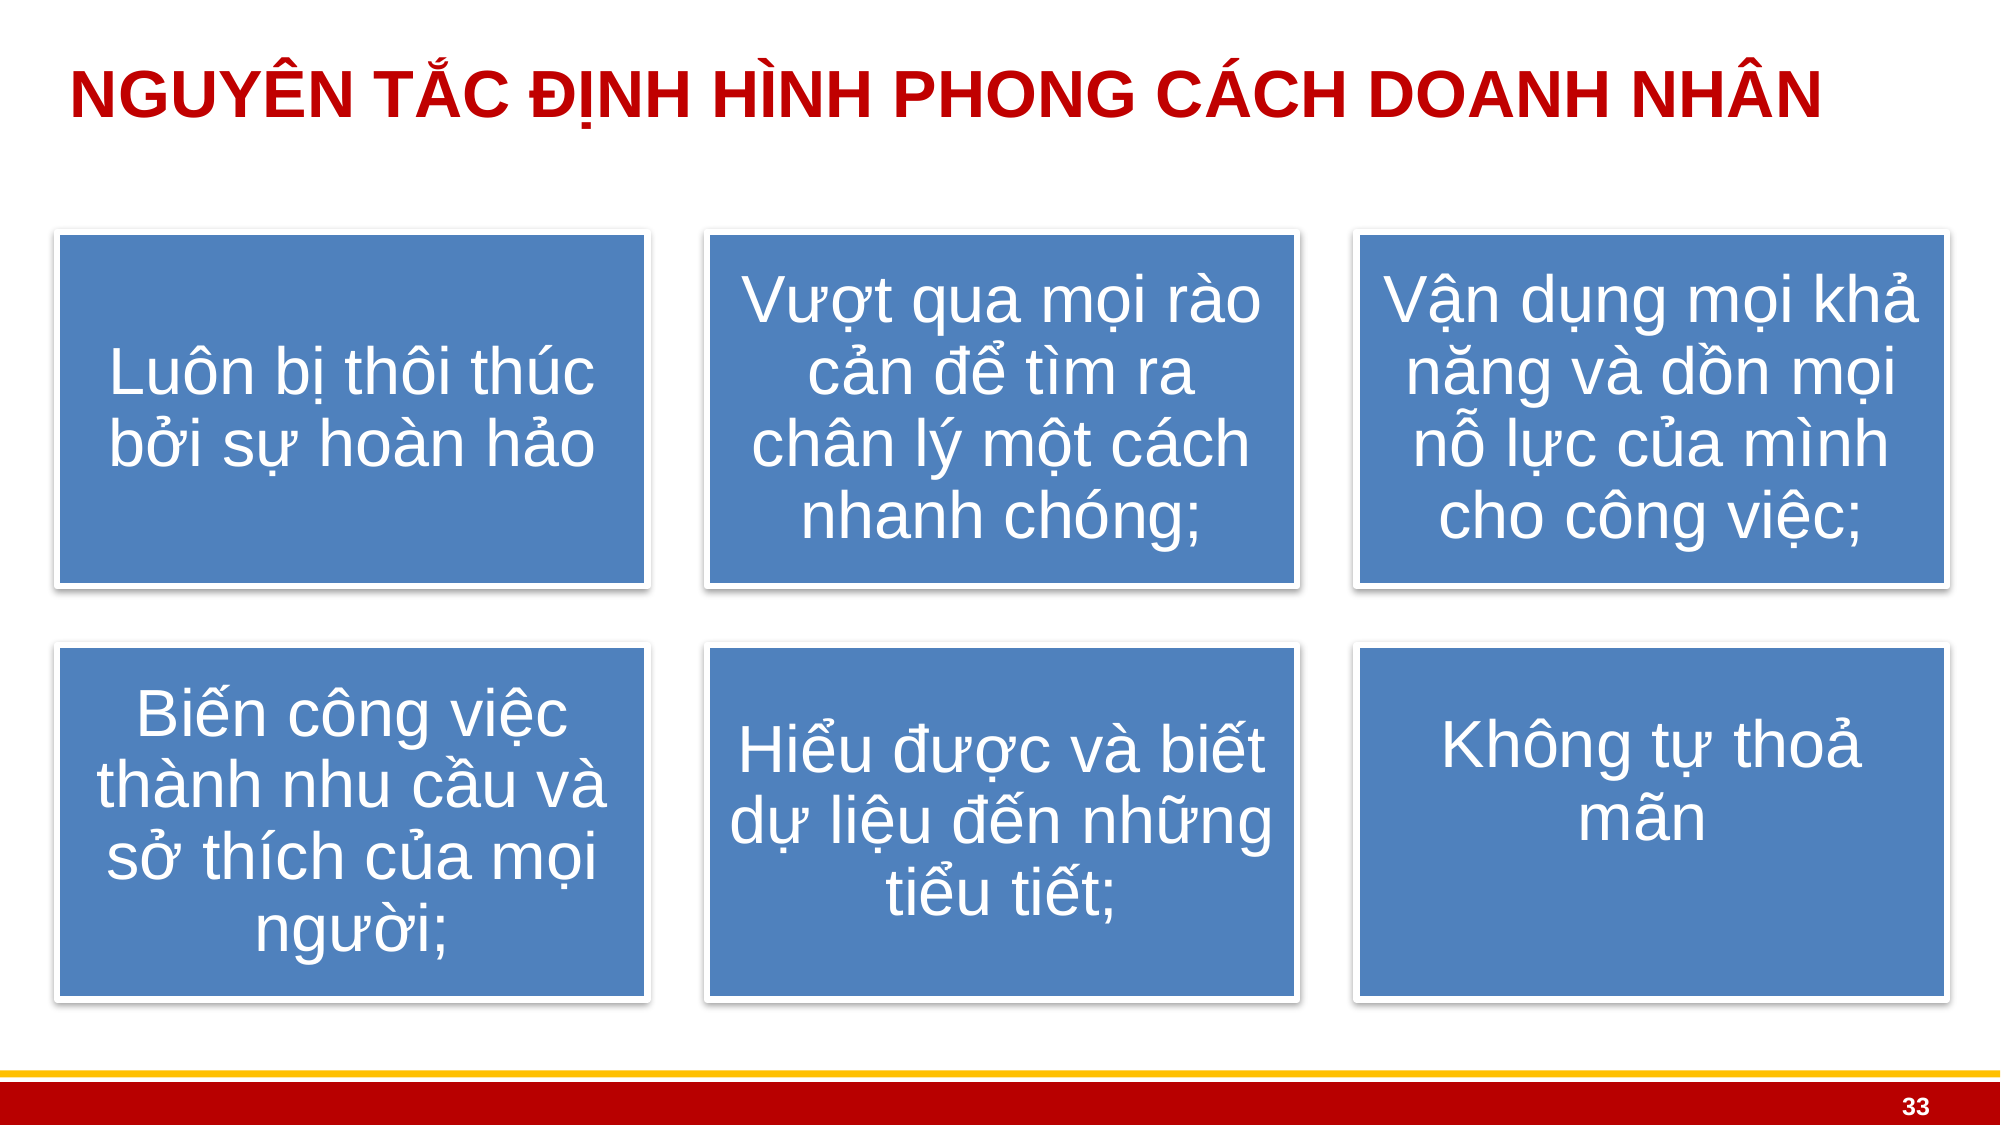

# NGUYÊN TẮC ĐỊNH HÌNH PHONG CÁCH DOANH NHÂN
Luôn bị thôi thúc bởi sự hoàn hảo
Vượt qua mọi rào cản để tìm ra chân lý một cách nhanh chóng;
Vận dụng mọi khả năng và dồn mọi nỗ lực của mình cho công việc;
Biến công việc thành nhu cầu và sở thích của mọi người;
Hiểu được và biết dự liệu đến những tiểu tiết;
Không tự thoả mãn

33